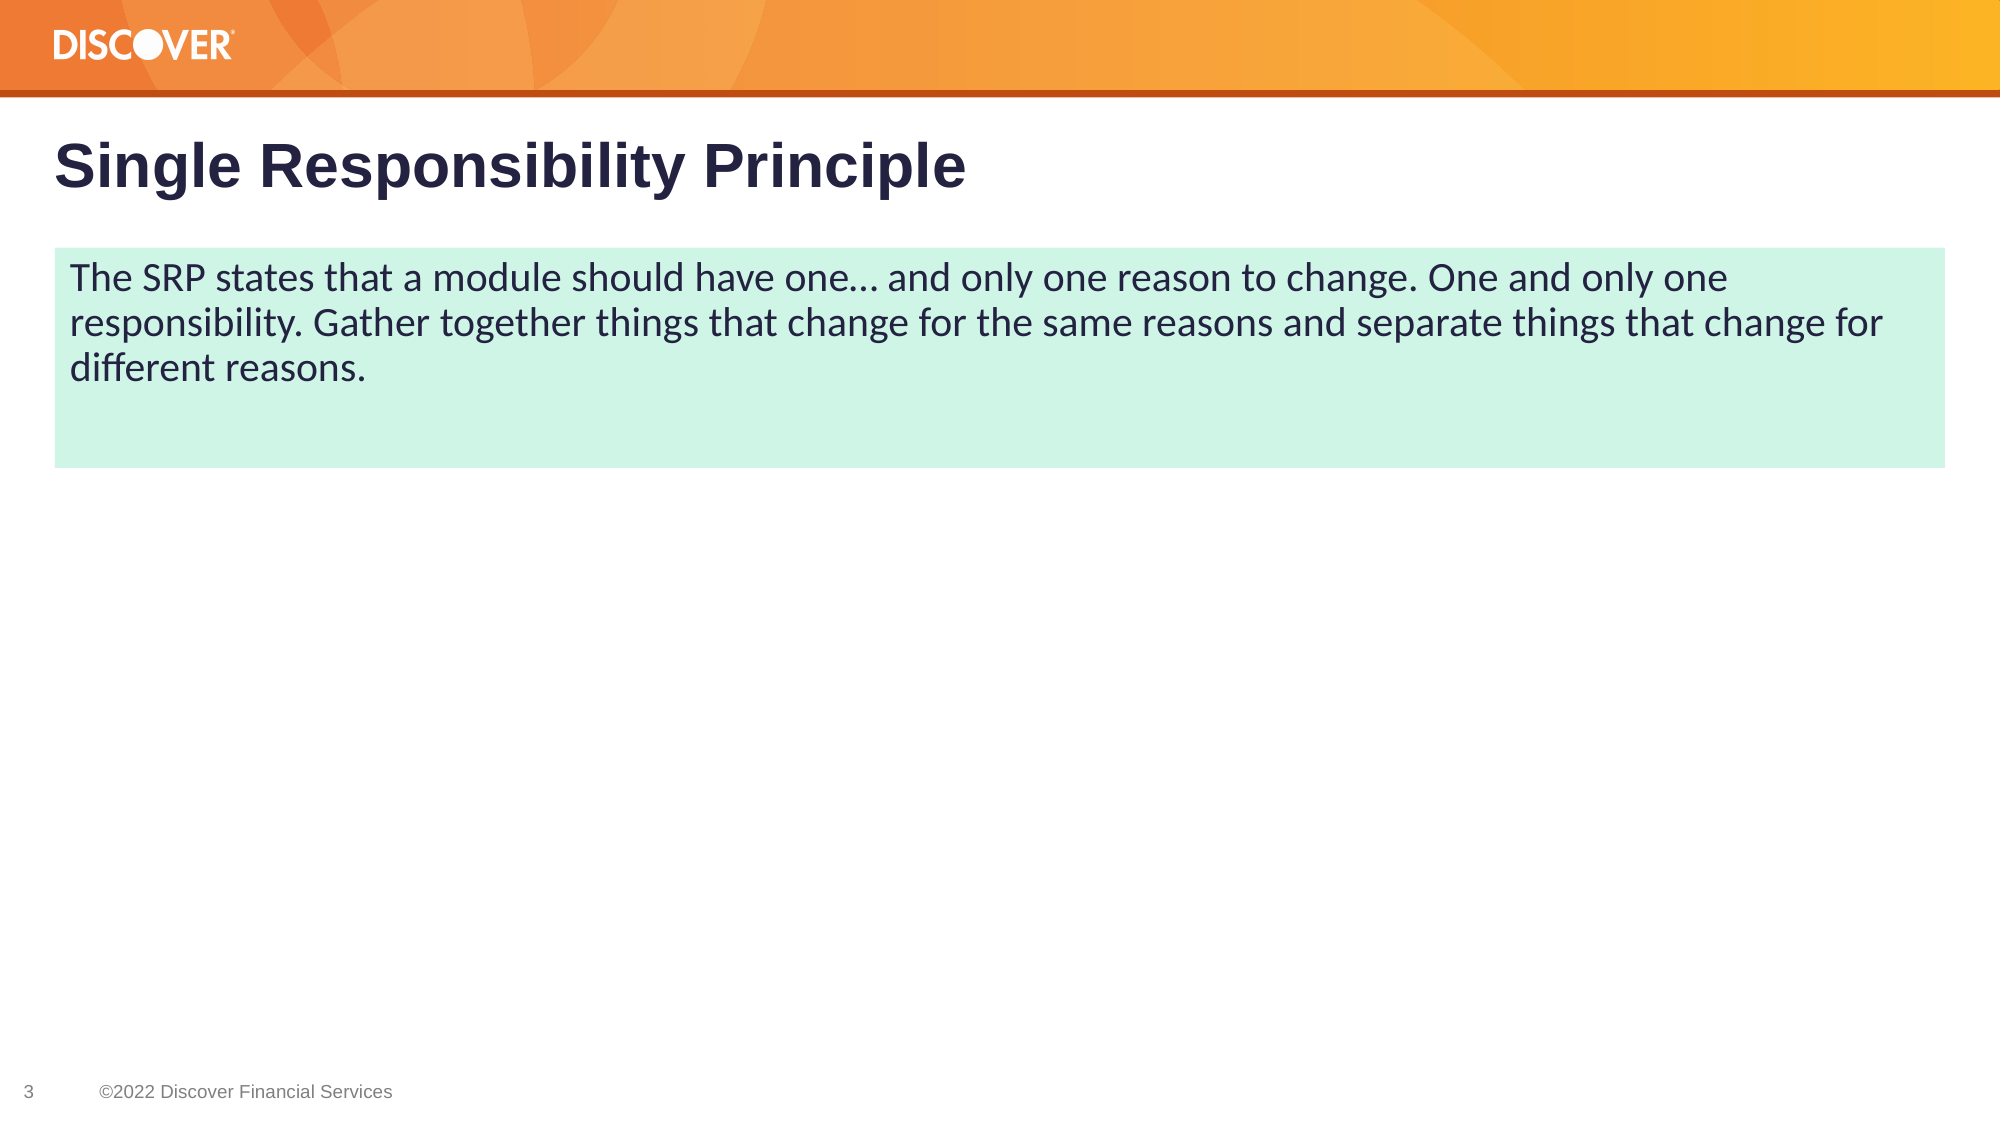

# Single Responsibility Principle
The SRP states that a module should have one… and only one reason to change. One and only one responsibility. Gather together things that change for the same reasons and separate things that change for different reasons.